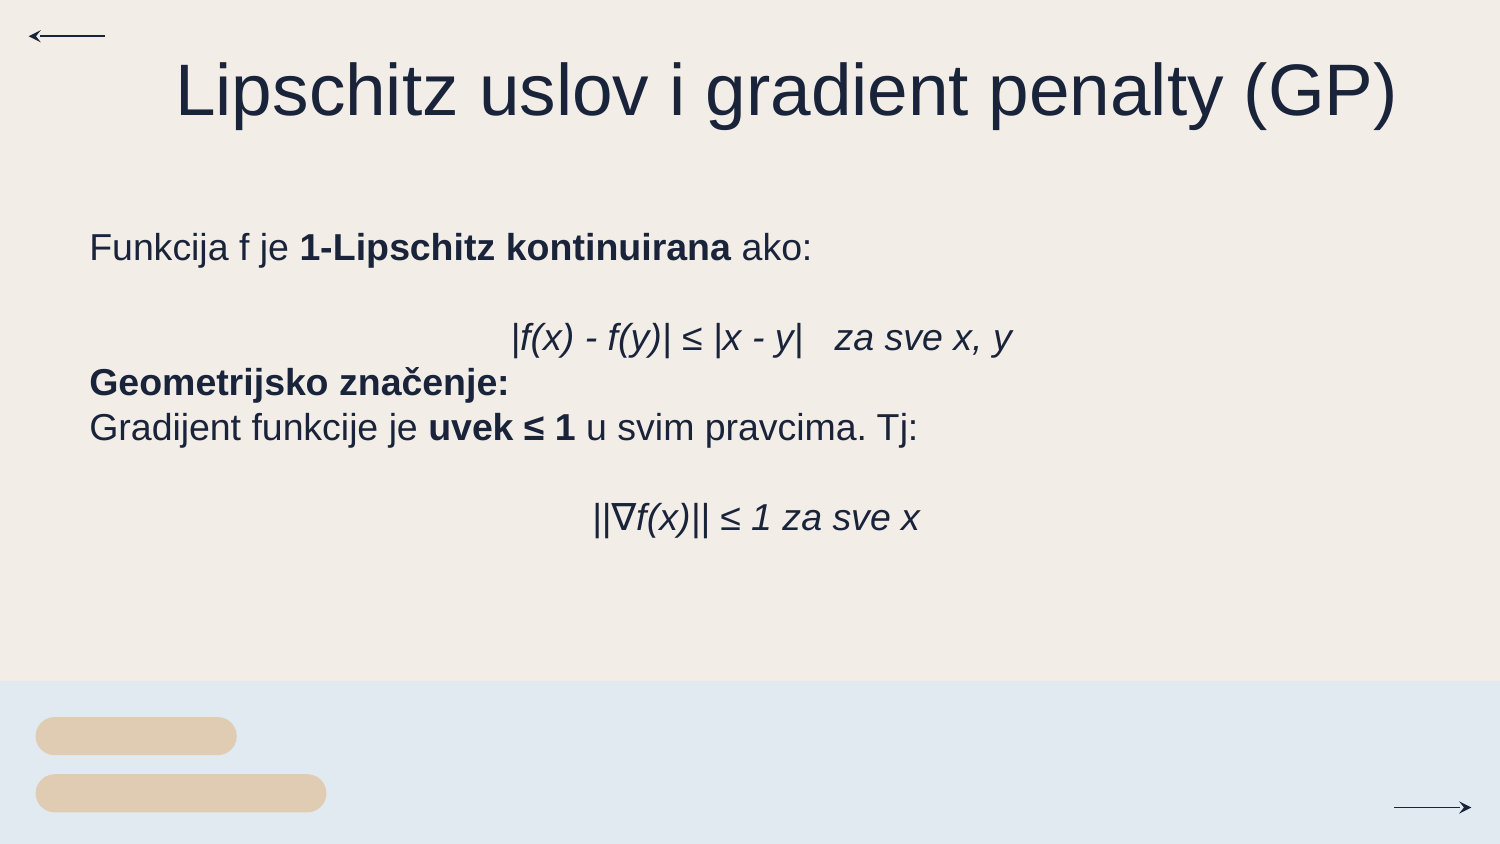

# Lipschitz uslov i gradient penalty (GP)
Funkcija f je 1-Lipschitz kontinuirana ako:

|f(x) - f(y)| ≤ |x - y|   za sve x, y
Geometrijsko značenje:
Gradijent funkcije je uvek ≤ 1 u svim pravcima. Tj:

||∇f(x)|| ≤ 1 za sve x